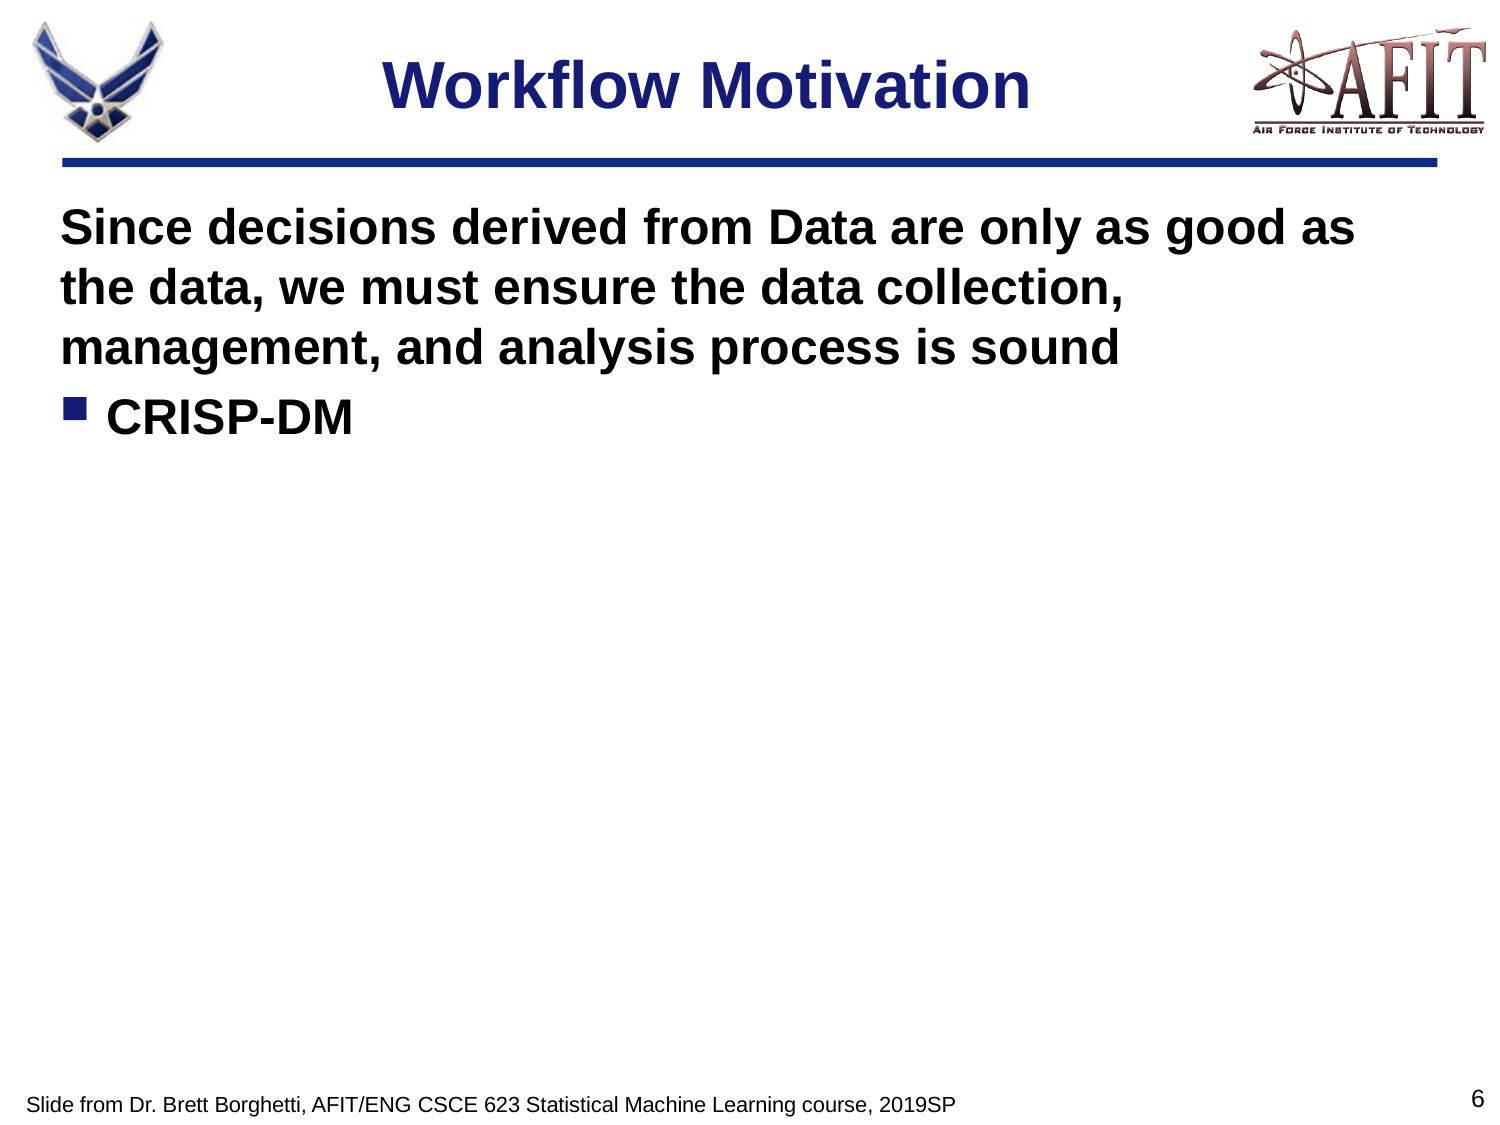

# Workflow Motivation
Since decisions derived from Data are only as good as the data, we must ensure the data collection, management, and analysis process is sound
CRISP-DM

Slide from Dr. Brett Borghetti, AFIT/ENG CSCE 623 Statistical Machine Learning course, 2019SP